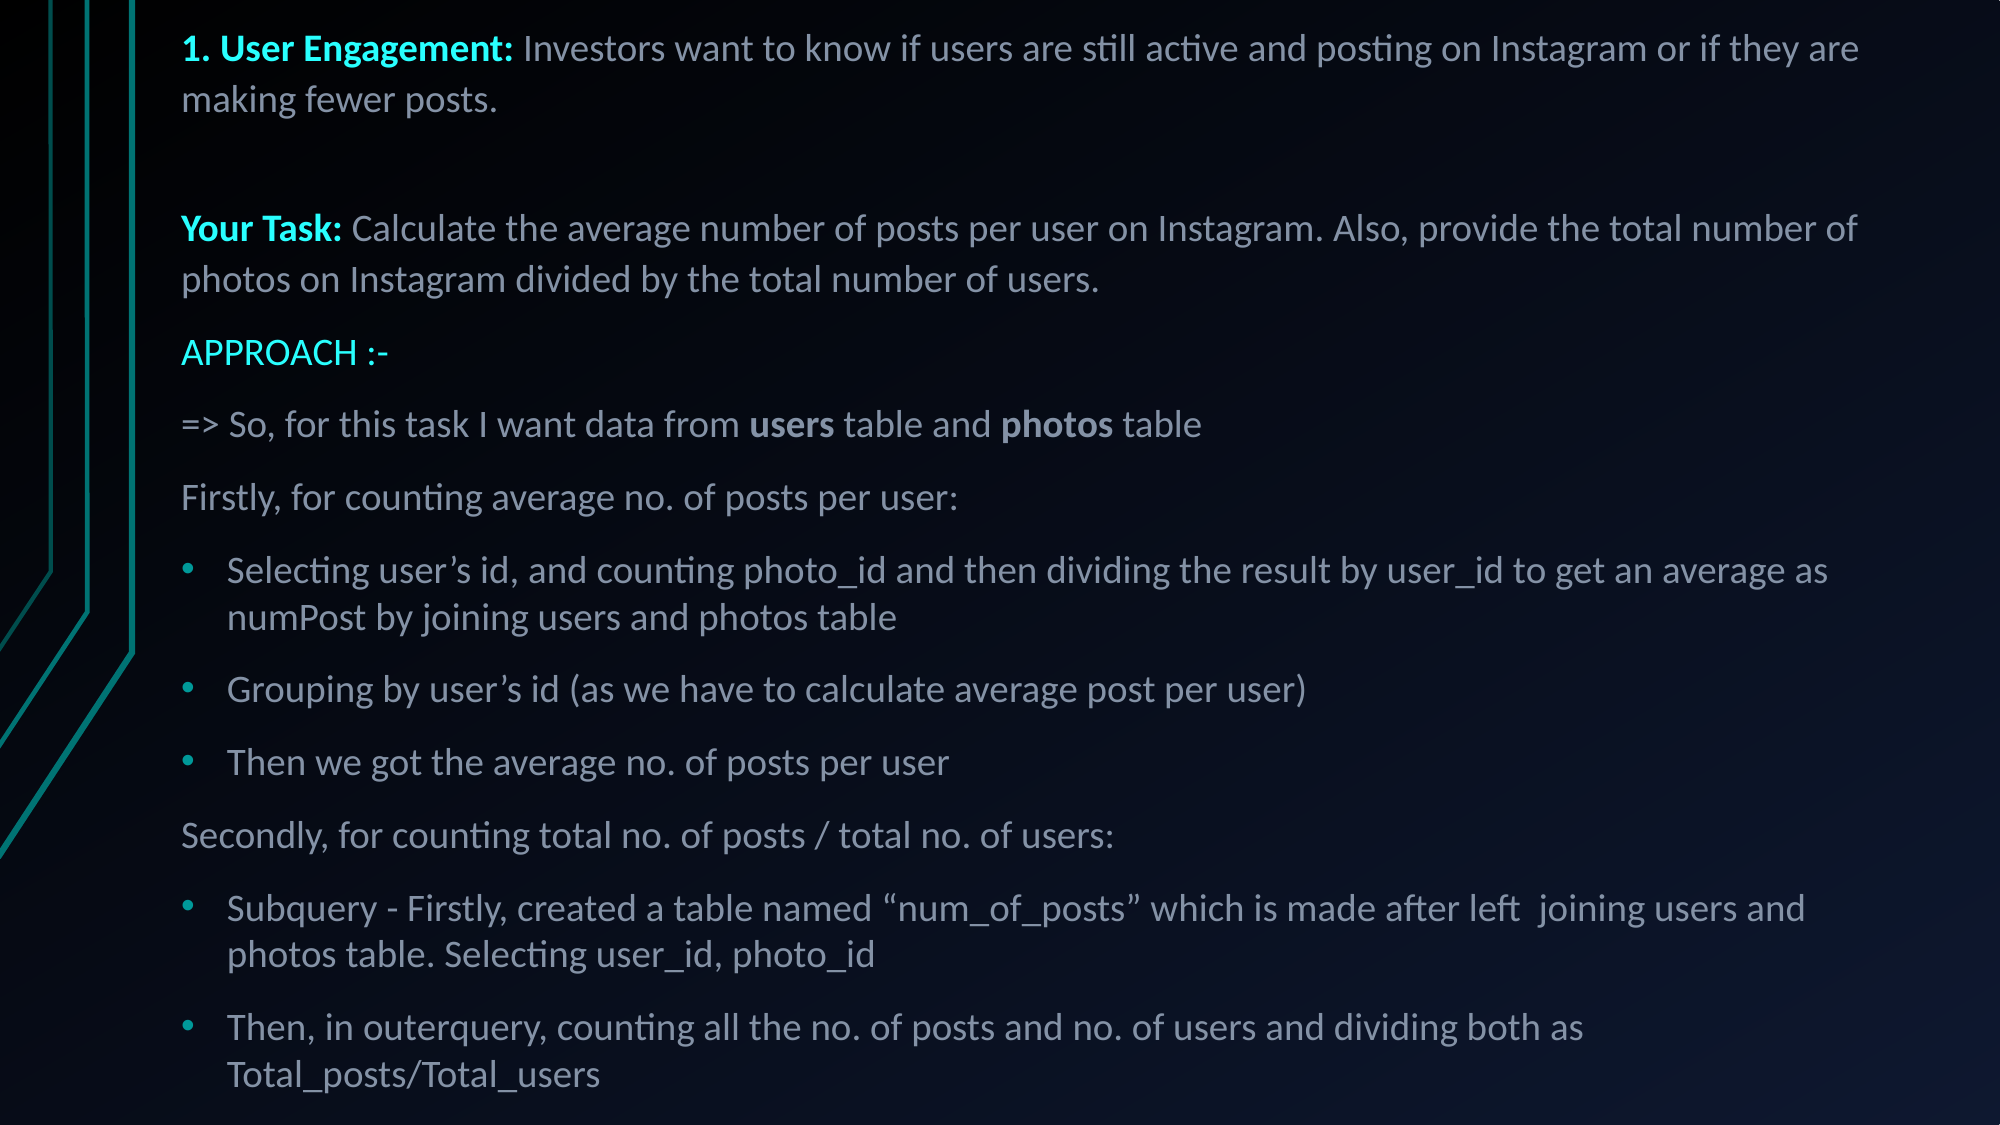

1. User Engagement: Investors want to know if users are still active and posting on Instagram or if they are making fewer posts.
Your Task: Calculate the average number of posts per user on Instagram. Also, provide the total number of photos on Instagram divided by the total number of users.
APPROACH :-
=> So, for this task I want data from users table and photos table
Firstly, for counting average no. of posts per user:
Selecting user’s id, and counting photo_id and then dividing the result by user_id to get an average as numPost by joining users and photos table
Grouping by user’s id (as we have to calculate average post per user)
Then we got the average no. of posts per user
Secondly, for counting total no. of posts / total no. of users:
Subquery - Firstly, created a table named “num_of_posts” which is made after left  joining users and photos table. Selecting user_id, photo_id
Then, in outerquery, counting all the no. of posts and no. of users and dividing both as Total_posts/Total_users